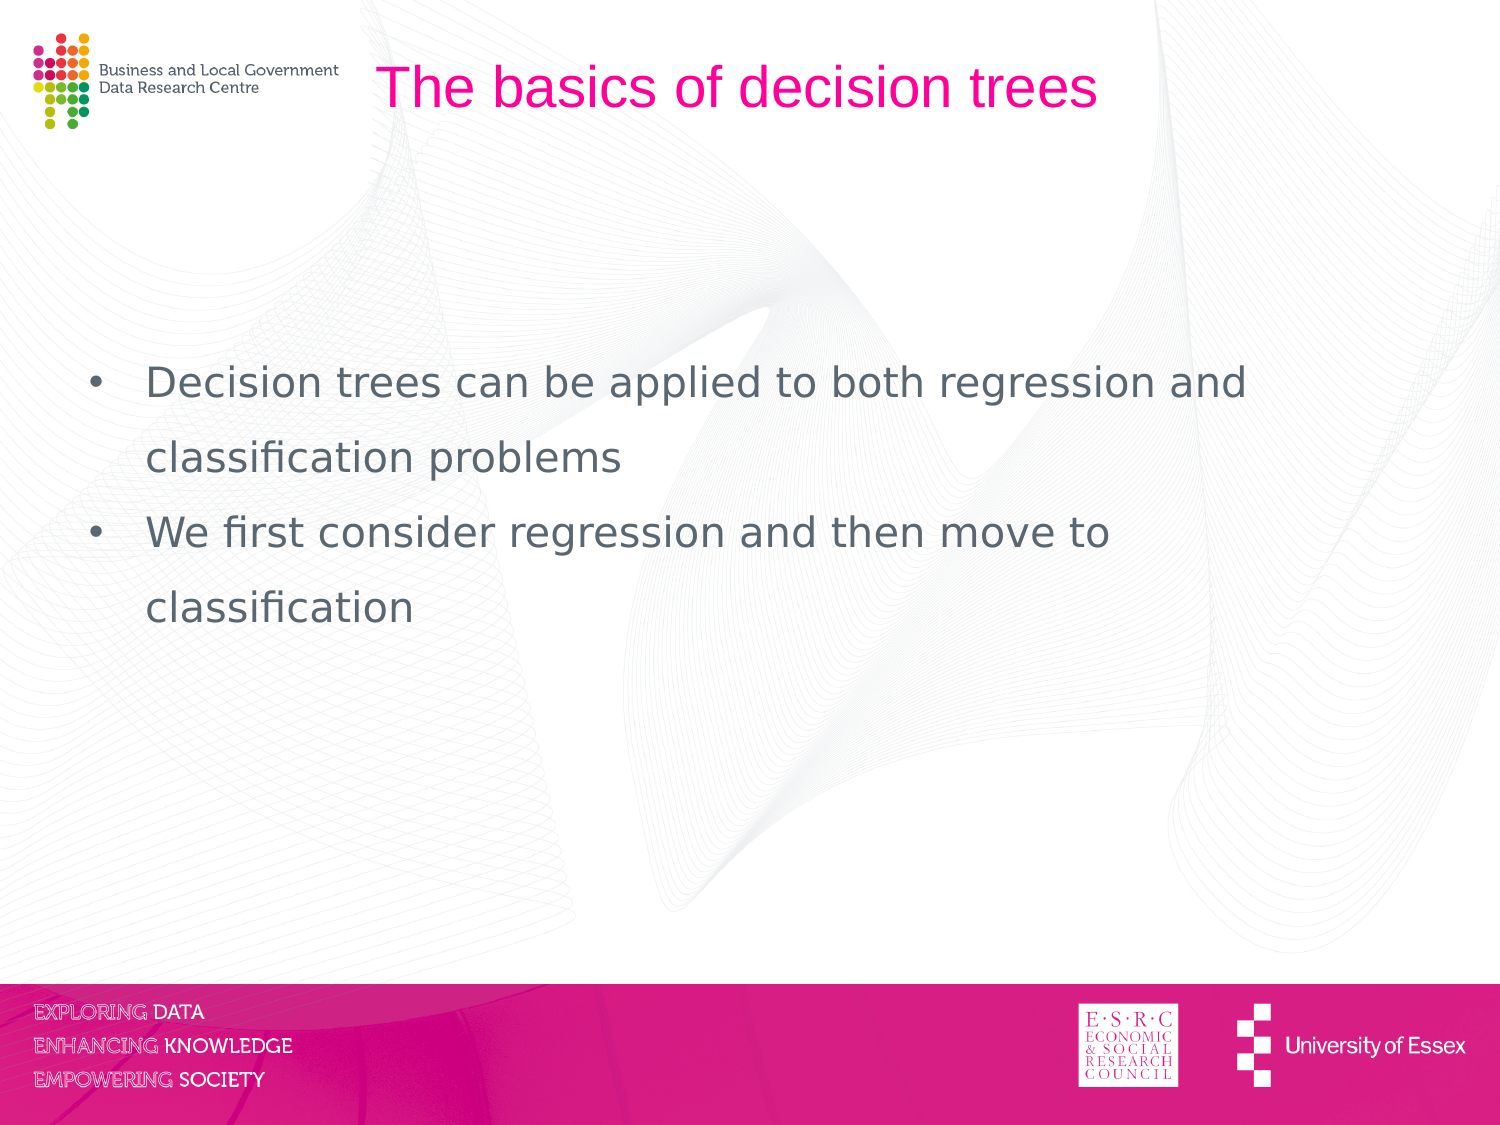

The basics of decision trees

Decision trees can be applied to both regression and classification problems
We first consider regression and then move to classification